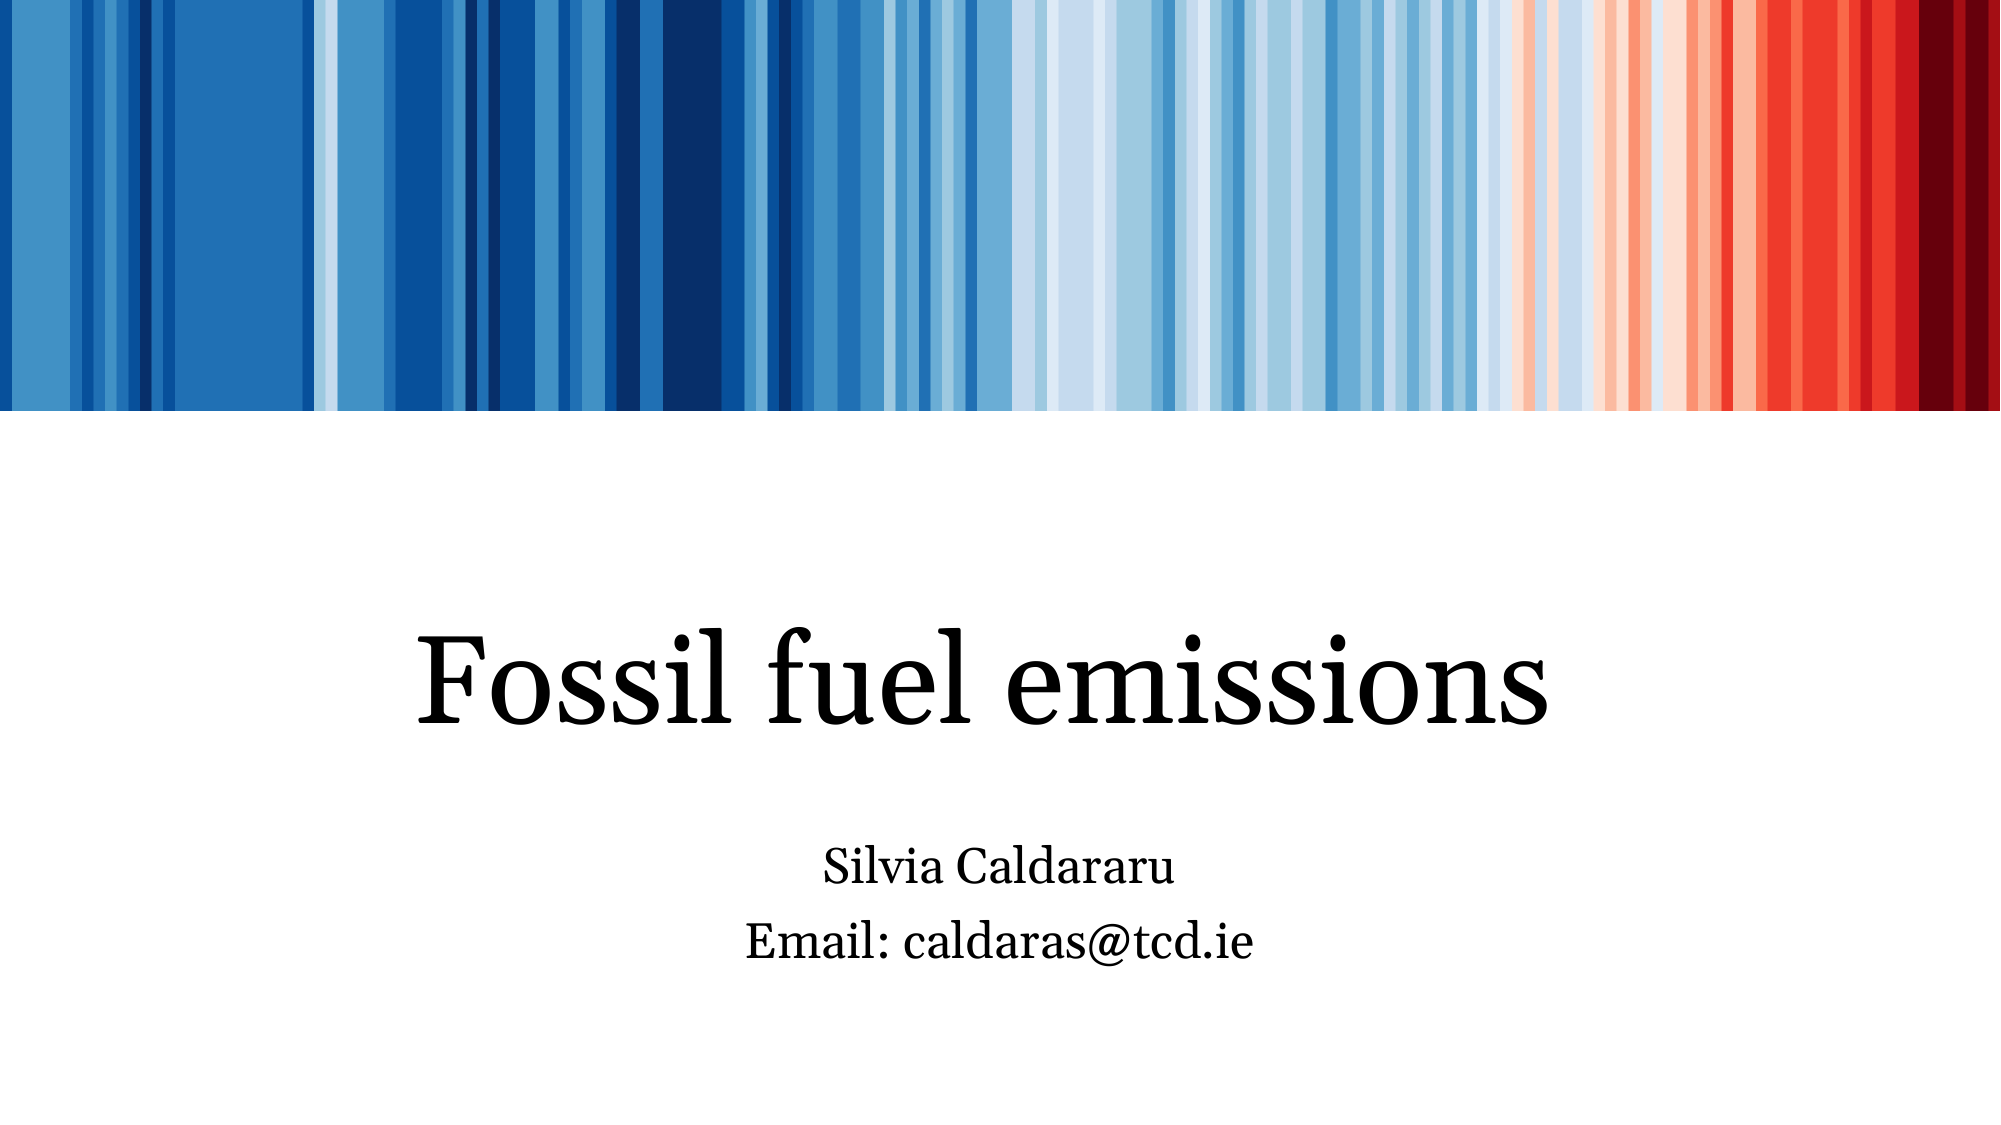

# Fossil fuel emissions
Silvia Caldararu
Email: caldaras@tcd.ie